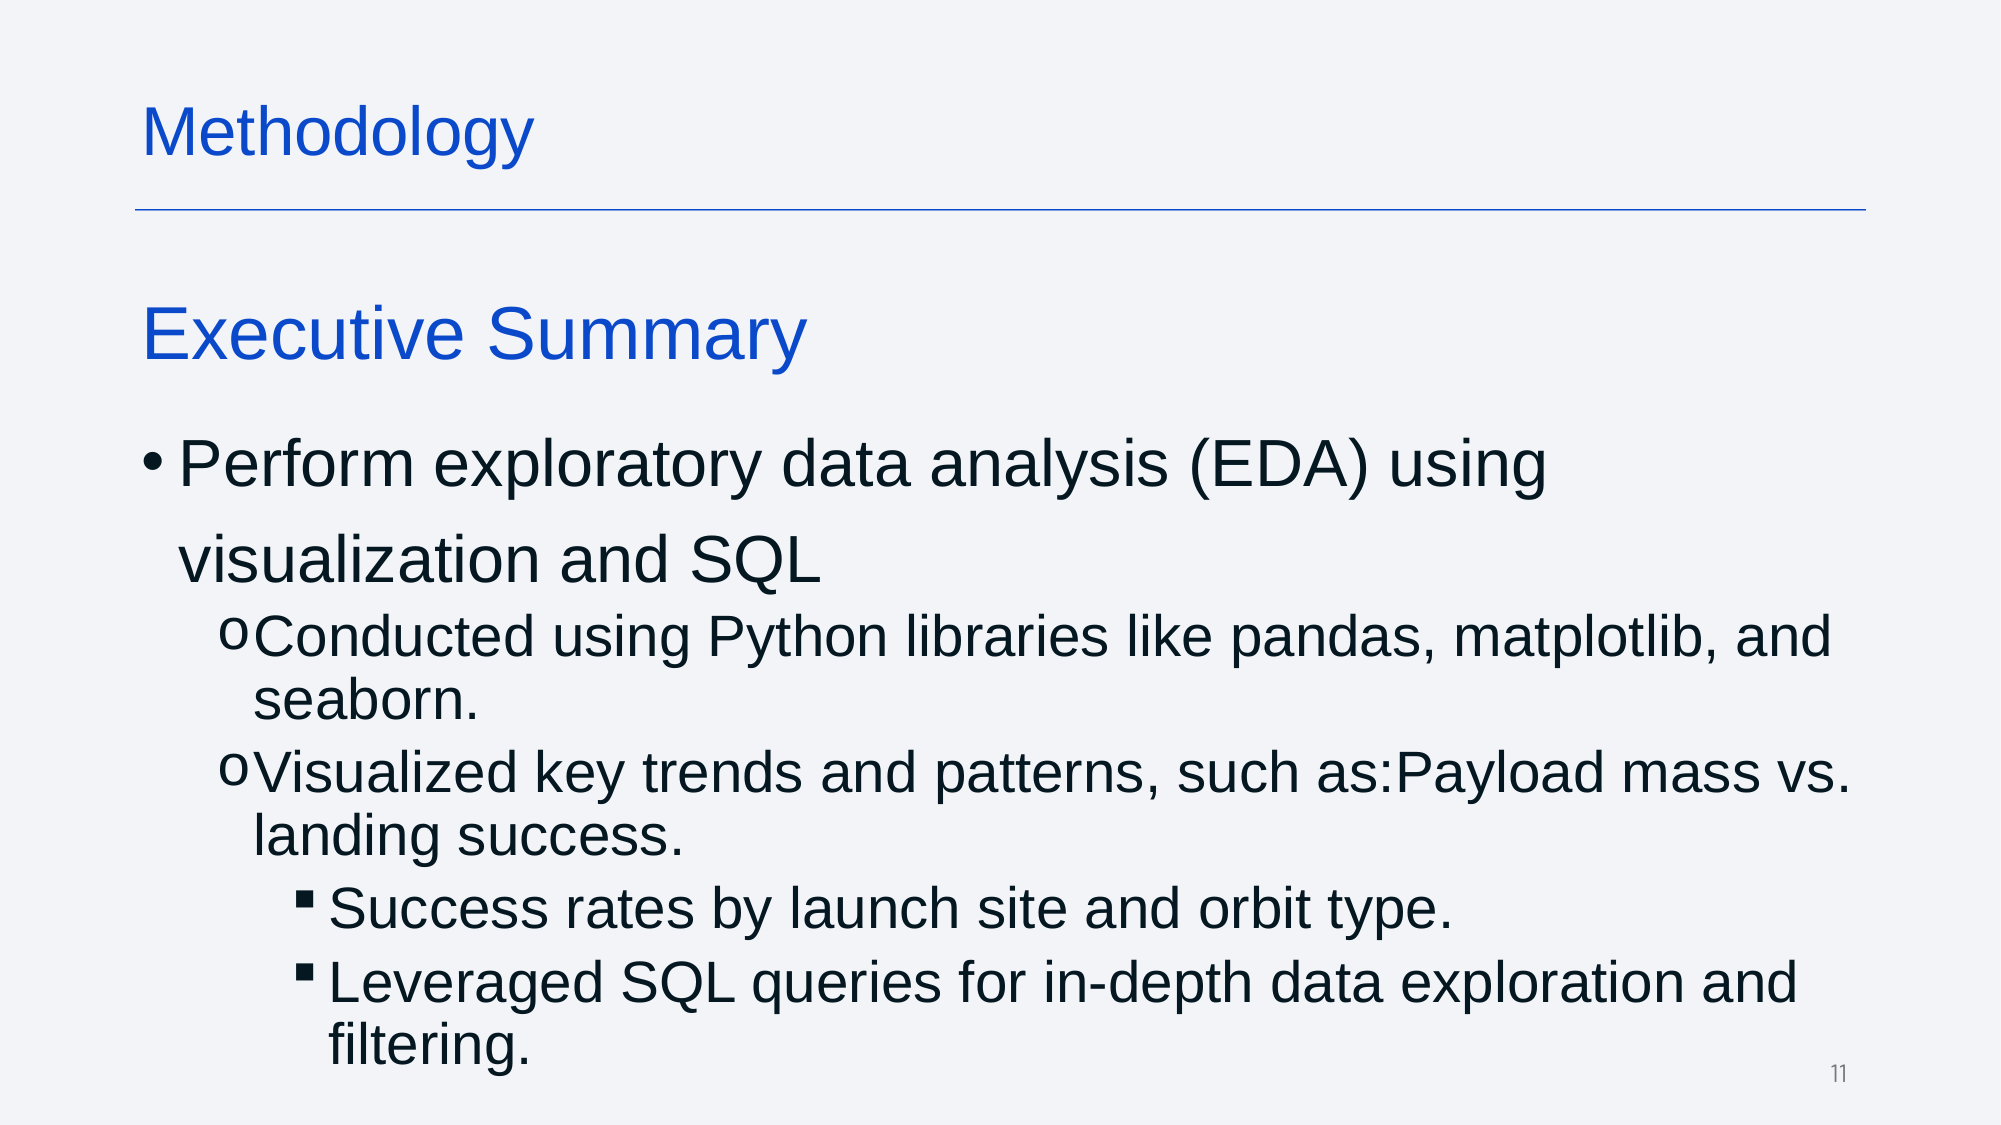

Methodology
Executive Summary
Perform exploratory data analysis (EDA) using visualization and SQL
Conducted using Python libraries like pandas, matplotlib, and seaborn.
Visualized key trends and patterns, such as:Payload mass vs. landing success.
Success rates by launch site and orbit type.
Leveraged SQL queries for in-depth data exploration and filtering.

11